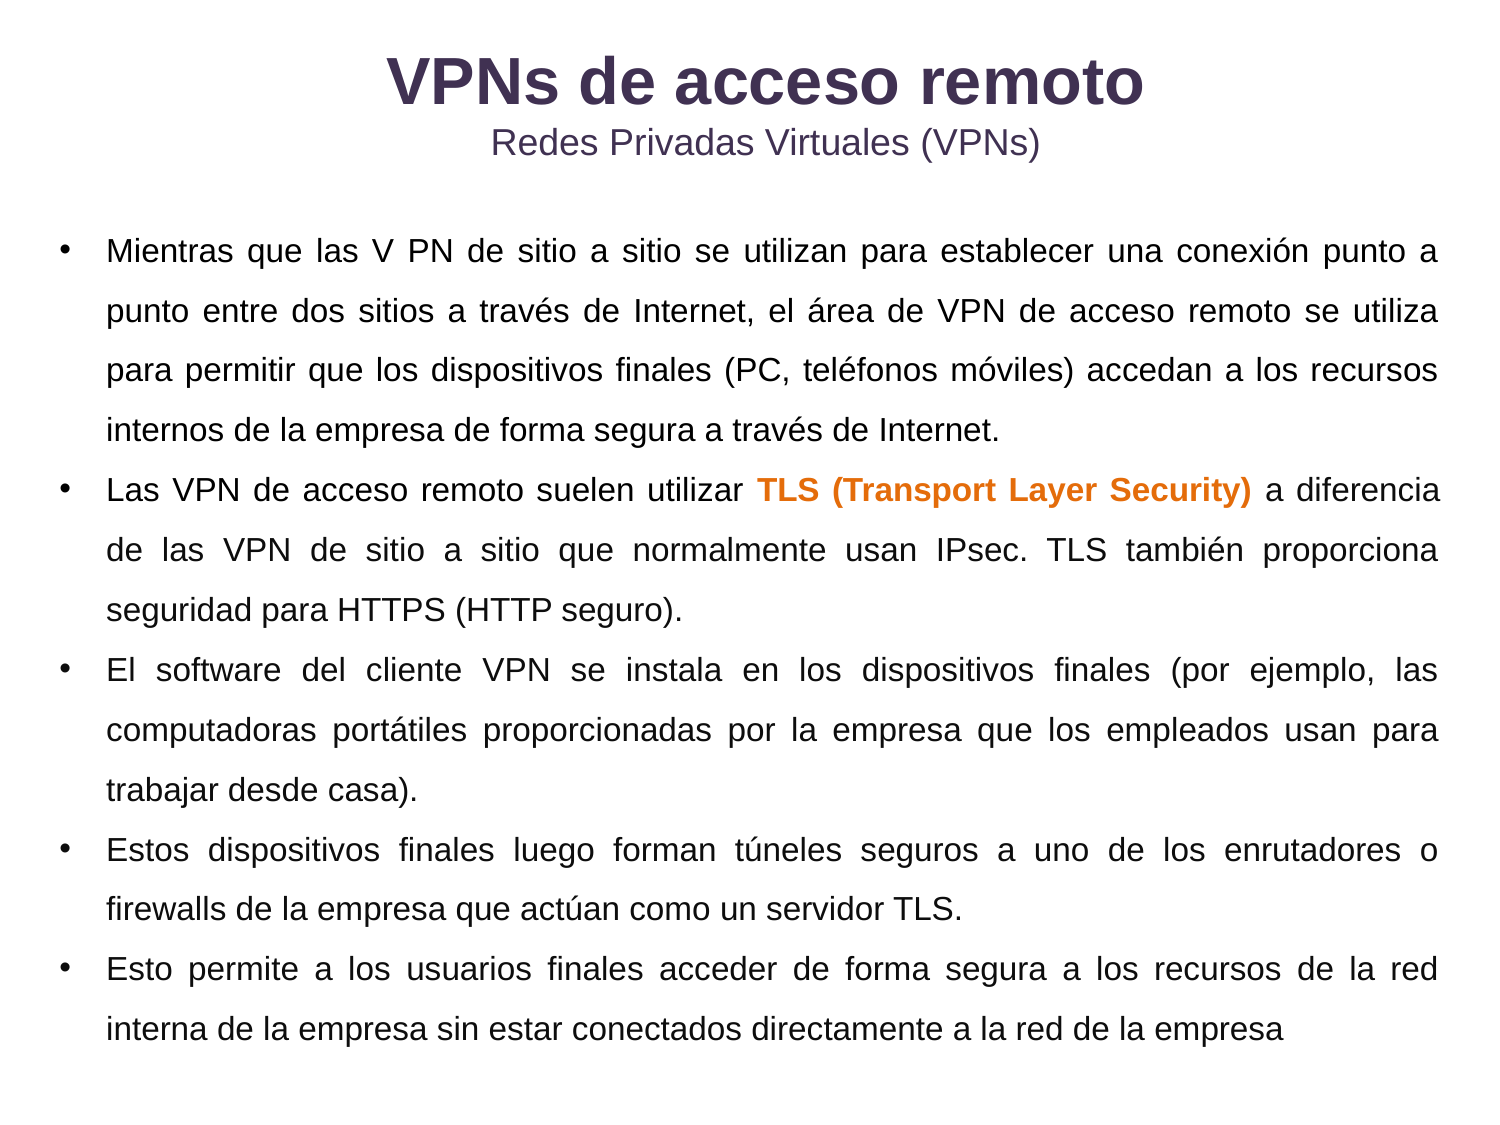

VPNs de acceso remoto
Redes Privadas Virtuales (VPNs)
Mientras que las V PN de sitio a sitio se utilizan para establecer una conexión punto a punto entre dos sitios a través de Internet, el área de VPN de acceso remoto se utiliza para permitir que los dispositivos finales (PC, teléfonos móviles) accedan a los recursos internos de la empresa de forma segura a través de Internet.
Las VPN de acceso remoto suelen utilizar TLS (Transport Layer Security) a diferencia de las VPN de sitio a sitio que normalmente usan IPsec. TLS también proporciona seguridad para HTTPS (HTTP seguro).
El software del cliente VPN se instala en los dispositivos finales (por ejemplo, las computadoras portátiles proporcionadas por la empresa que los empleados usan para trabajar desde casa).
Estos dispositivos finales luego forman túneles seguros a uno de los enrutadores o firewalls de la empresa que actúan como un servidor TLS.
Esto permite a los usuarios finales acceder de forma segura a los recursos de la red interna de la empresa sin estar conectados directamente a la red de la empresa